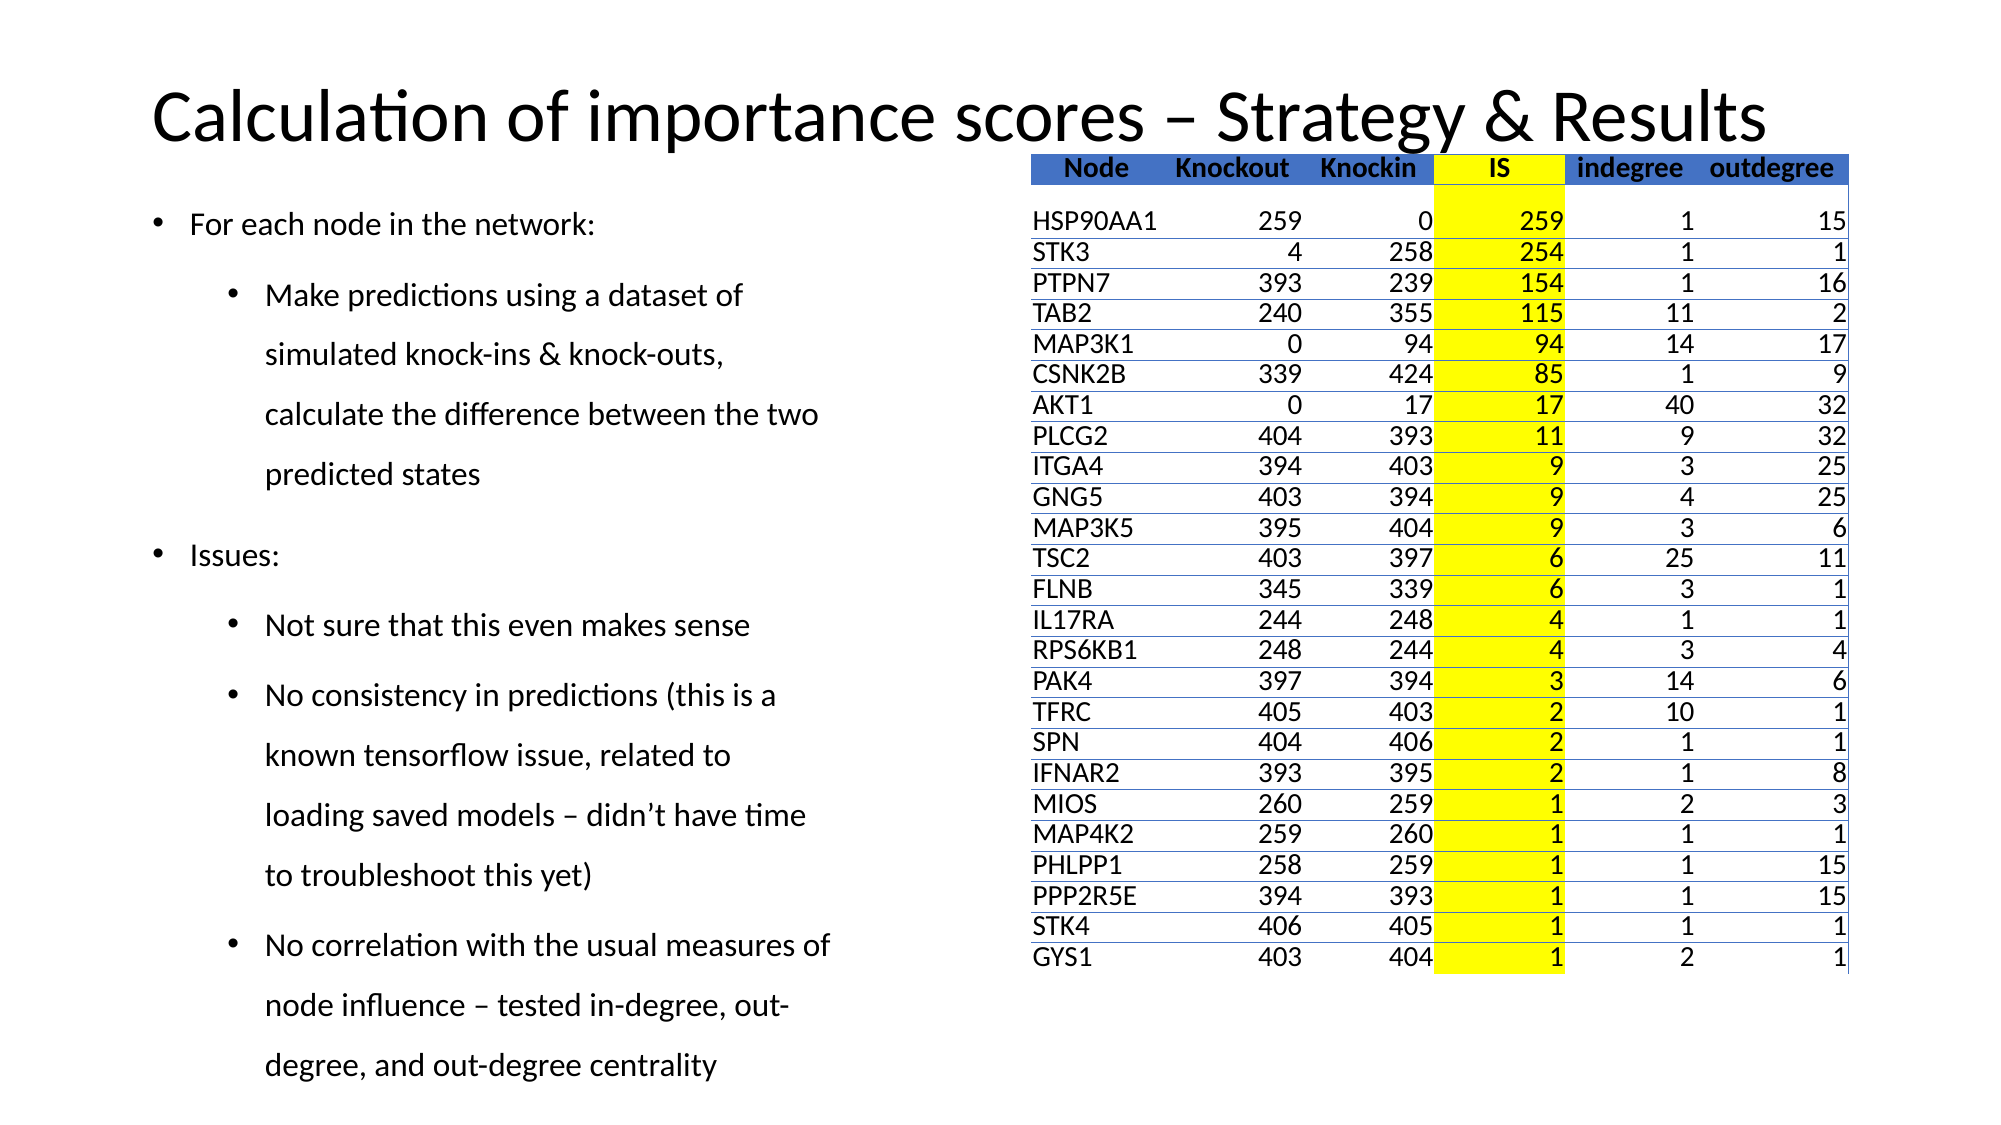

# Calculation of importance scores – Strategy & Results
| Node | Knockout | Knockin | IS | indegree | outdegree |
| --- | --- | --- | --- | --- | --- |
| HSP90AA1 | 259 | 0 | 259 | 1 | 15 |
| STK3 | 4 | 258 | 254 | 1 | 1 |
| PTPN7 | 393 | 239 | 154 | 1 | 16 |
| TAB2 | 240 | 355 | 115 | 11 | 2 |
| MAP3K1 | 0 | 94 | 94 | 14 | 17 |
| CSNK2B | 339 | 424 | 85 | 1 | 9 |
| AKT1 | 0 | 17 | 17 | 40 | 32 |
| PLCG2 | 404 | 393 | 11 | 9 | 32 |
| ITGA4 | 394 | 403 | 9 | 3 | 25 |
| GNG5 | 403 | 394 | 9 | 4 | 25 |
| MAP3K5 | 395 | 404 | 9 | 3 | 6 |
| TSC2 | 403 | 397 | 6 | 25 | 11 |
| FLNB | 345 | 339 | 6 | 3 | 1 |
| IL17RA | 244 | 248 | 4 | 1 | 1 |
| RPS6KB1 | 248 | 244 | 4 | 3 | 4 |
| PAK4 | 397 | 394 | 3 | 14 | 6 |
| TFRC | 405 | 403 | 2 | 10 | 1 |
| SPN | 404 | 406 | 2 | 1 | 1 |
| IFNAR2 | 393 | 395 | 2 | 1 | 8 |
| MIOS | 260 | 259 | 1 | 2 | 3 |
| MAP4K2 | 259 | 260 | 1 | 1 | 1 |
| PHLPP1 | 258 | 259 | 1 | 1 | 15 |
| PPP2R5E | 394 | 393 | 1 | 1 | 15 |
| STK4 | 406 | 405 | 1 | 1 | 1 |
| GYS1 | 403 | 404 | 1 | 2 | 1 |
For each node in the network:
Make predictions using a dataset of simulated knock-ins & knock-outs, calculate the difference between the two predicted states
Issues:
Not sure that this even makes sense
No consistency in predictions (this is a known tensorflow issue, related to loading saved models – didn’t have time to troubleshoot this yet)
No correlation with the usual measures of node influence – tested in-degree, out-degree, and out-degree centrality